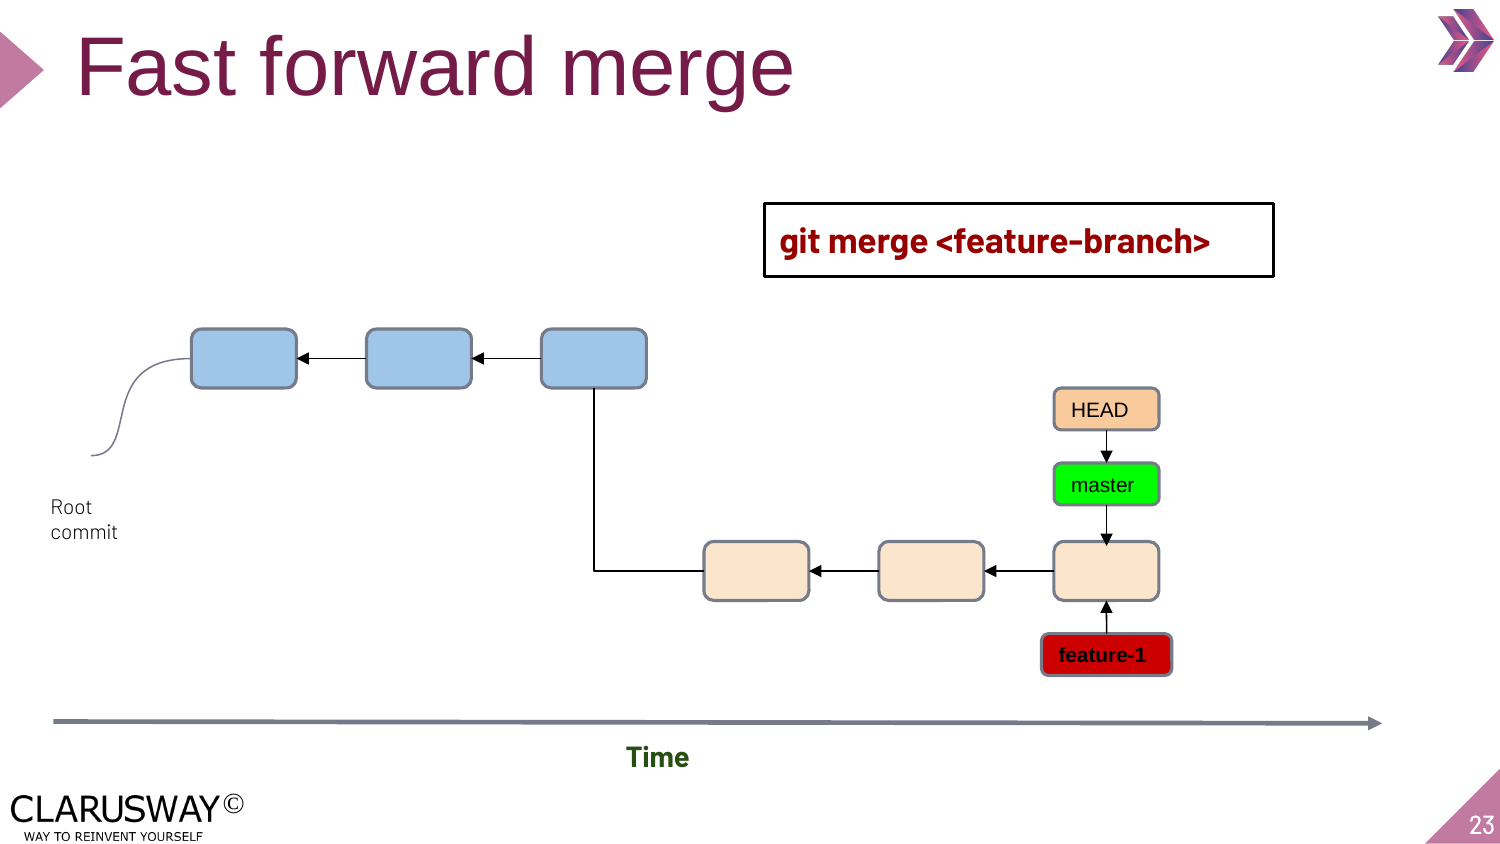

# Fast forward merge
git merge <feature-branch>

HEAD
master
Root
commit

feature-1
Time
23